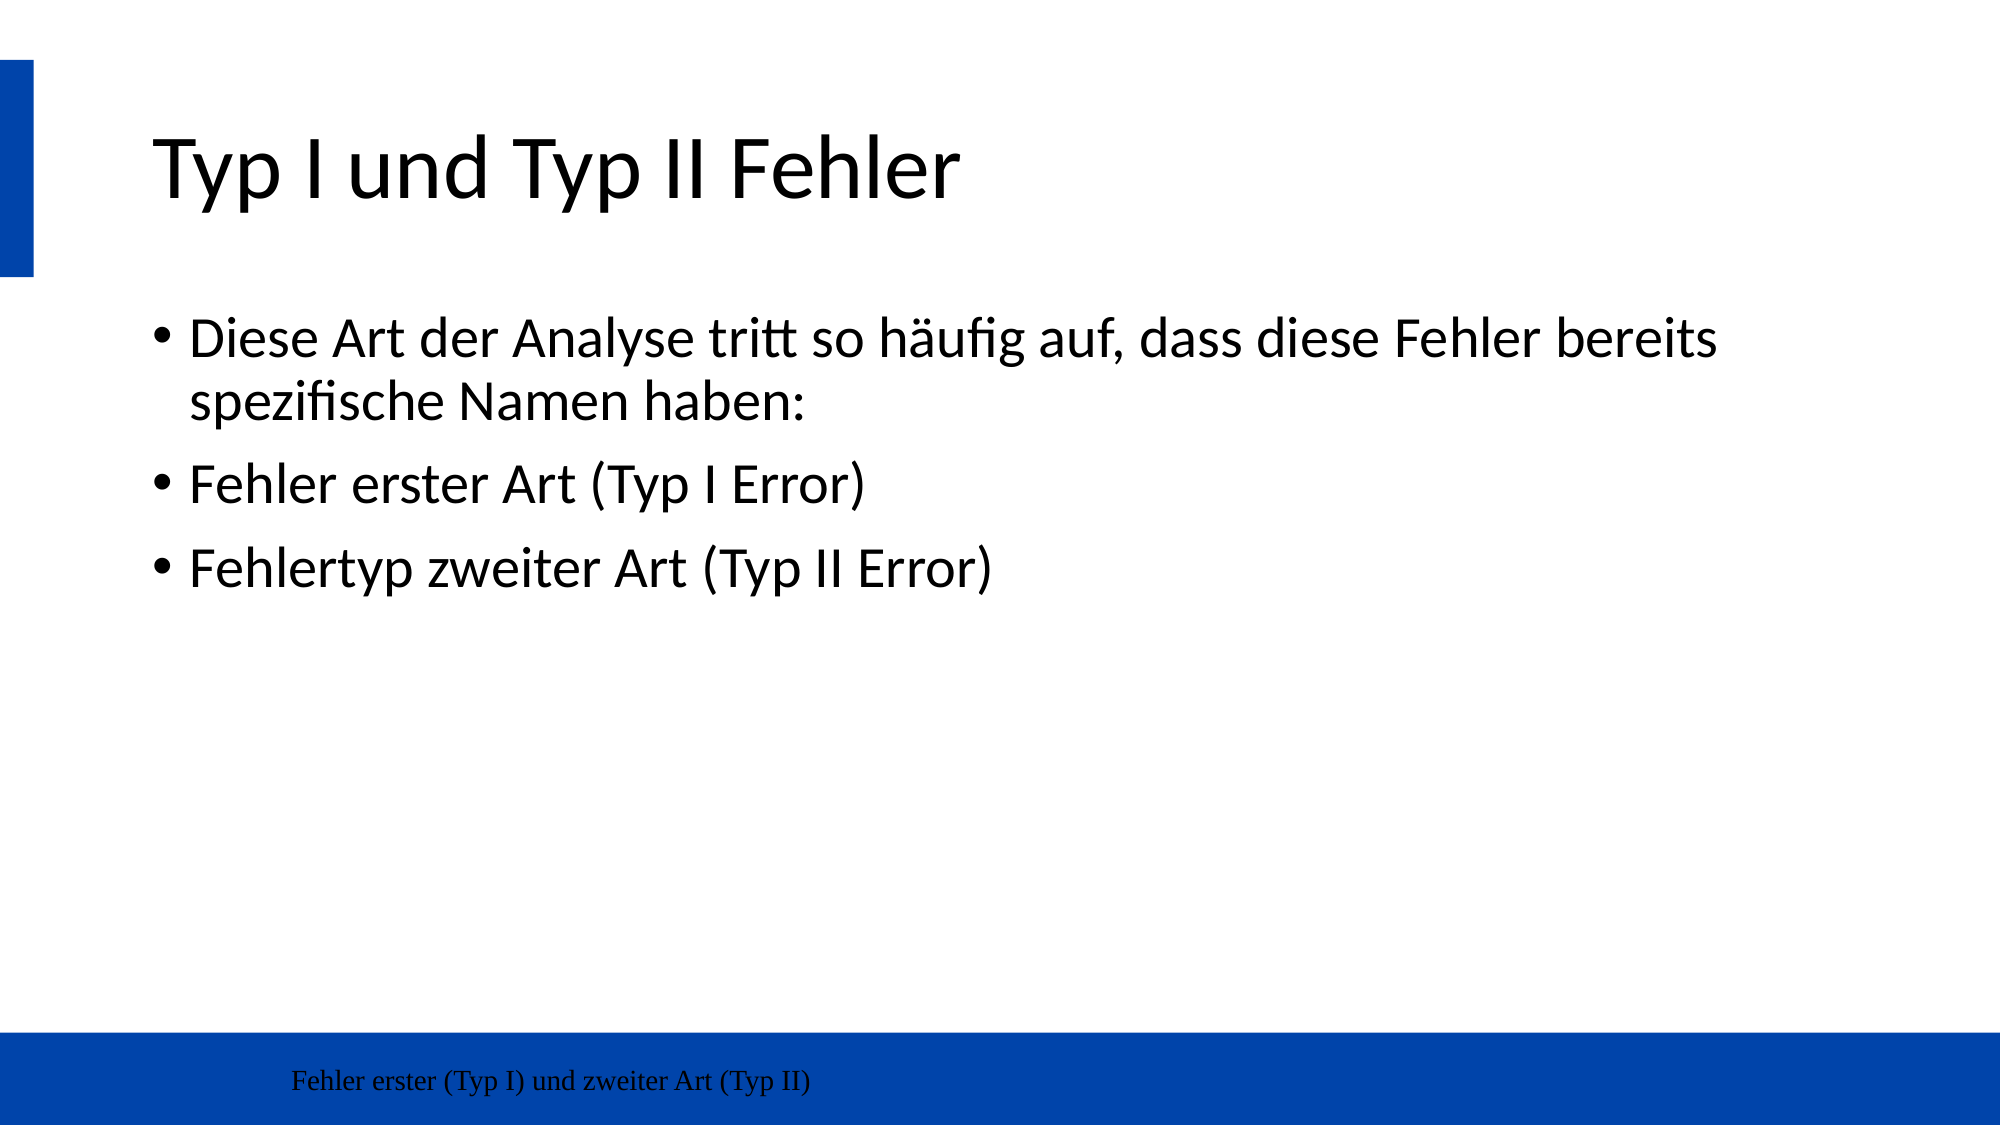

# Typ I und Typ II Fehler
Diese Art der Analyse tritt so häufig auf, dass diese Fehler bereits spezifische Namen haben:
Fehler erster Art (Typ I Error)
Fehlertyp zweiter Art (Typ II Error)
Fehler erster (Typ I) und zweiter Art (Typ II)